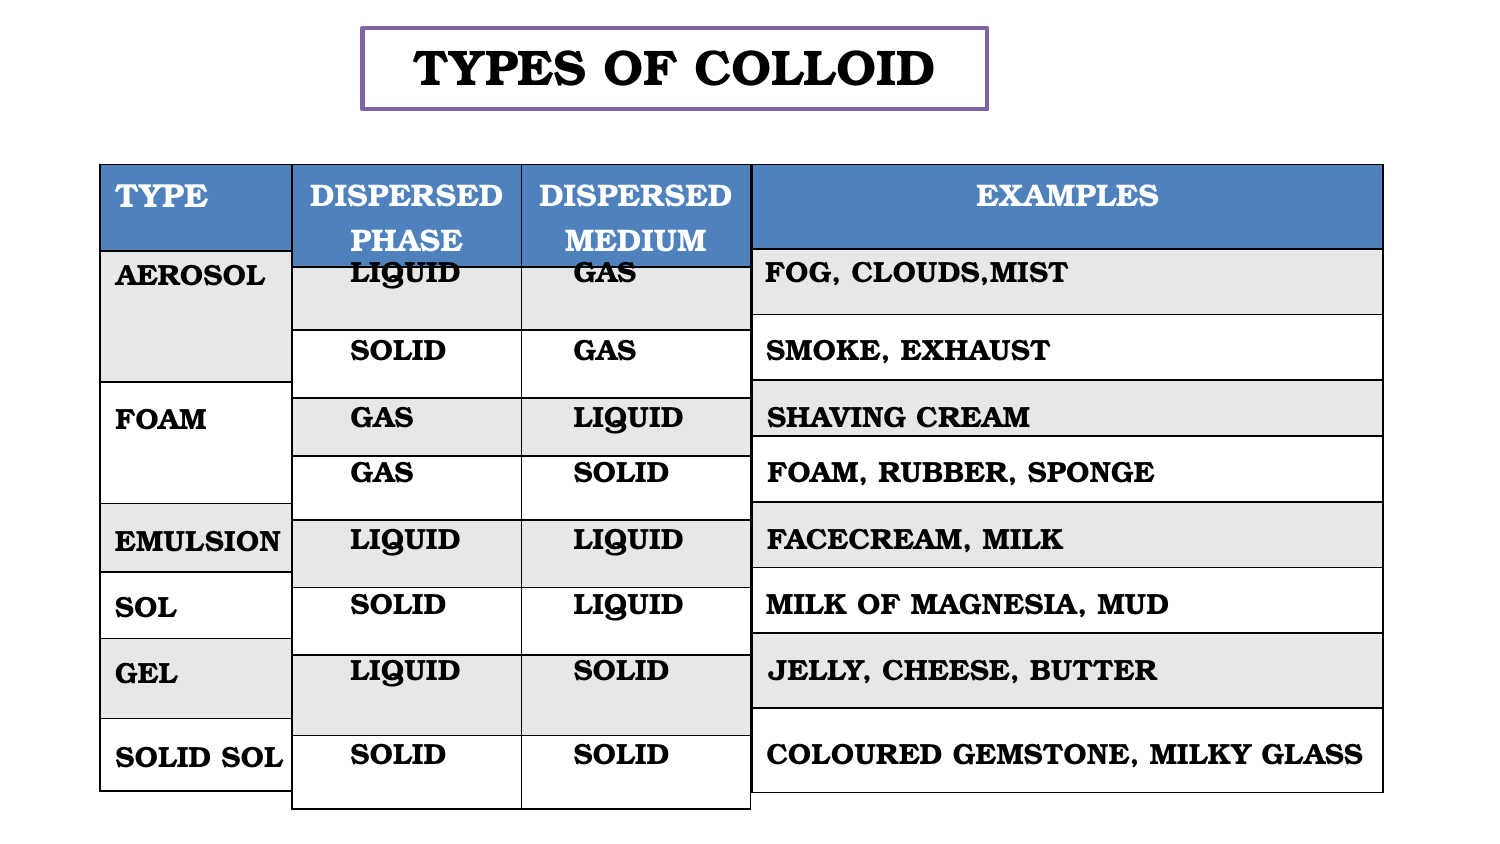

TYPES OF COLLOID
| DISPERSED PHASE | DISPERSED MEDIUM |
| --- | --- |
|  |  |
|  |  |
|  |  |
|  |  |
|  |  |
|  |  |
|  |  |
|  |  |
| EXAMPLES |
| --- |
|  |
|  |
|  |
|  |
|  |
|  |
|  |
|  |
|  |
| --- |
|  |
|  |
|  |
|  |
|  |
|  |
TYPE
LIQUID
GAS
FOG, CLOUDS,MIST
AEROSOL
SOLID
GAS
SMOKE, EXHAUST
GAS
LIQUID
SHAVING CREAM
FOAM
GAS
SOLID
FOAM, RUBBER, SPONGE
LIQUID
LIQUID
FACECREAM, MILK
EMULSION
SOLID
LIQUID
MILK OF MAGNESIA, MUD
SOL
LIQUID
SOLID
JELLY, CHEESE, BUTTER
GEL
SOLID
SOLID
COLOURED GEMSTONE, MILKY GLASS
SOLID SOL